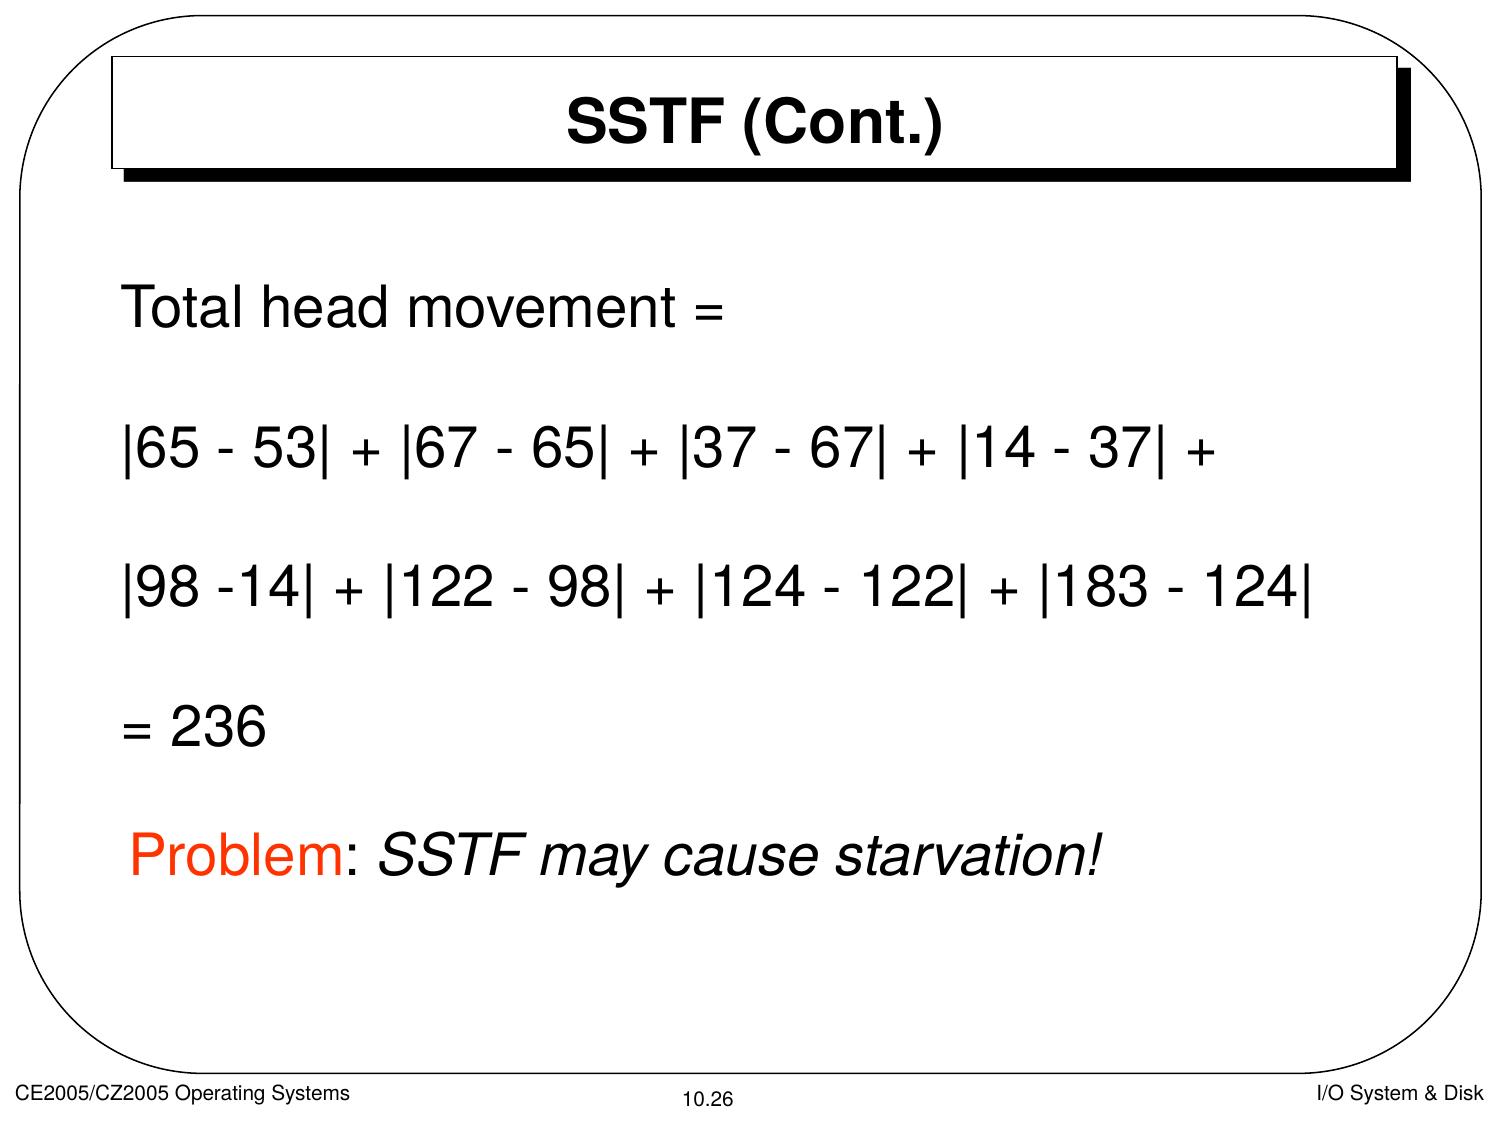

# SSTF (Cont.)
Total head movement =

|65 - 53| + |67 - 65| + |37 - 67| + |14 - 37| +

|98 -14| + |122 - 98| + |124 - 122| + |183 - 124|

= 236
Problem: SSTF may cause starvation!